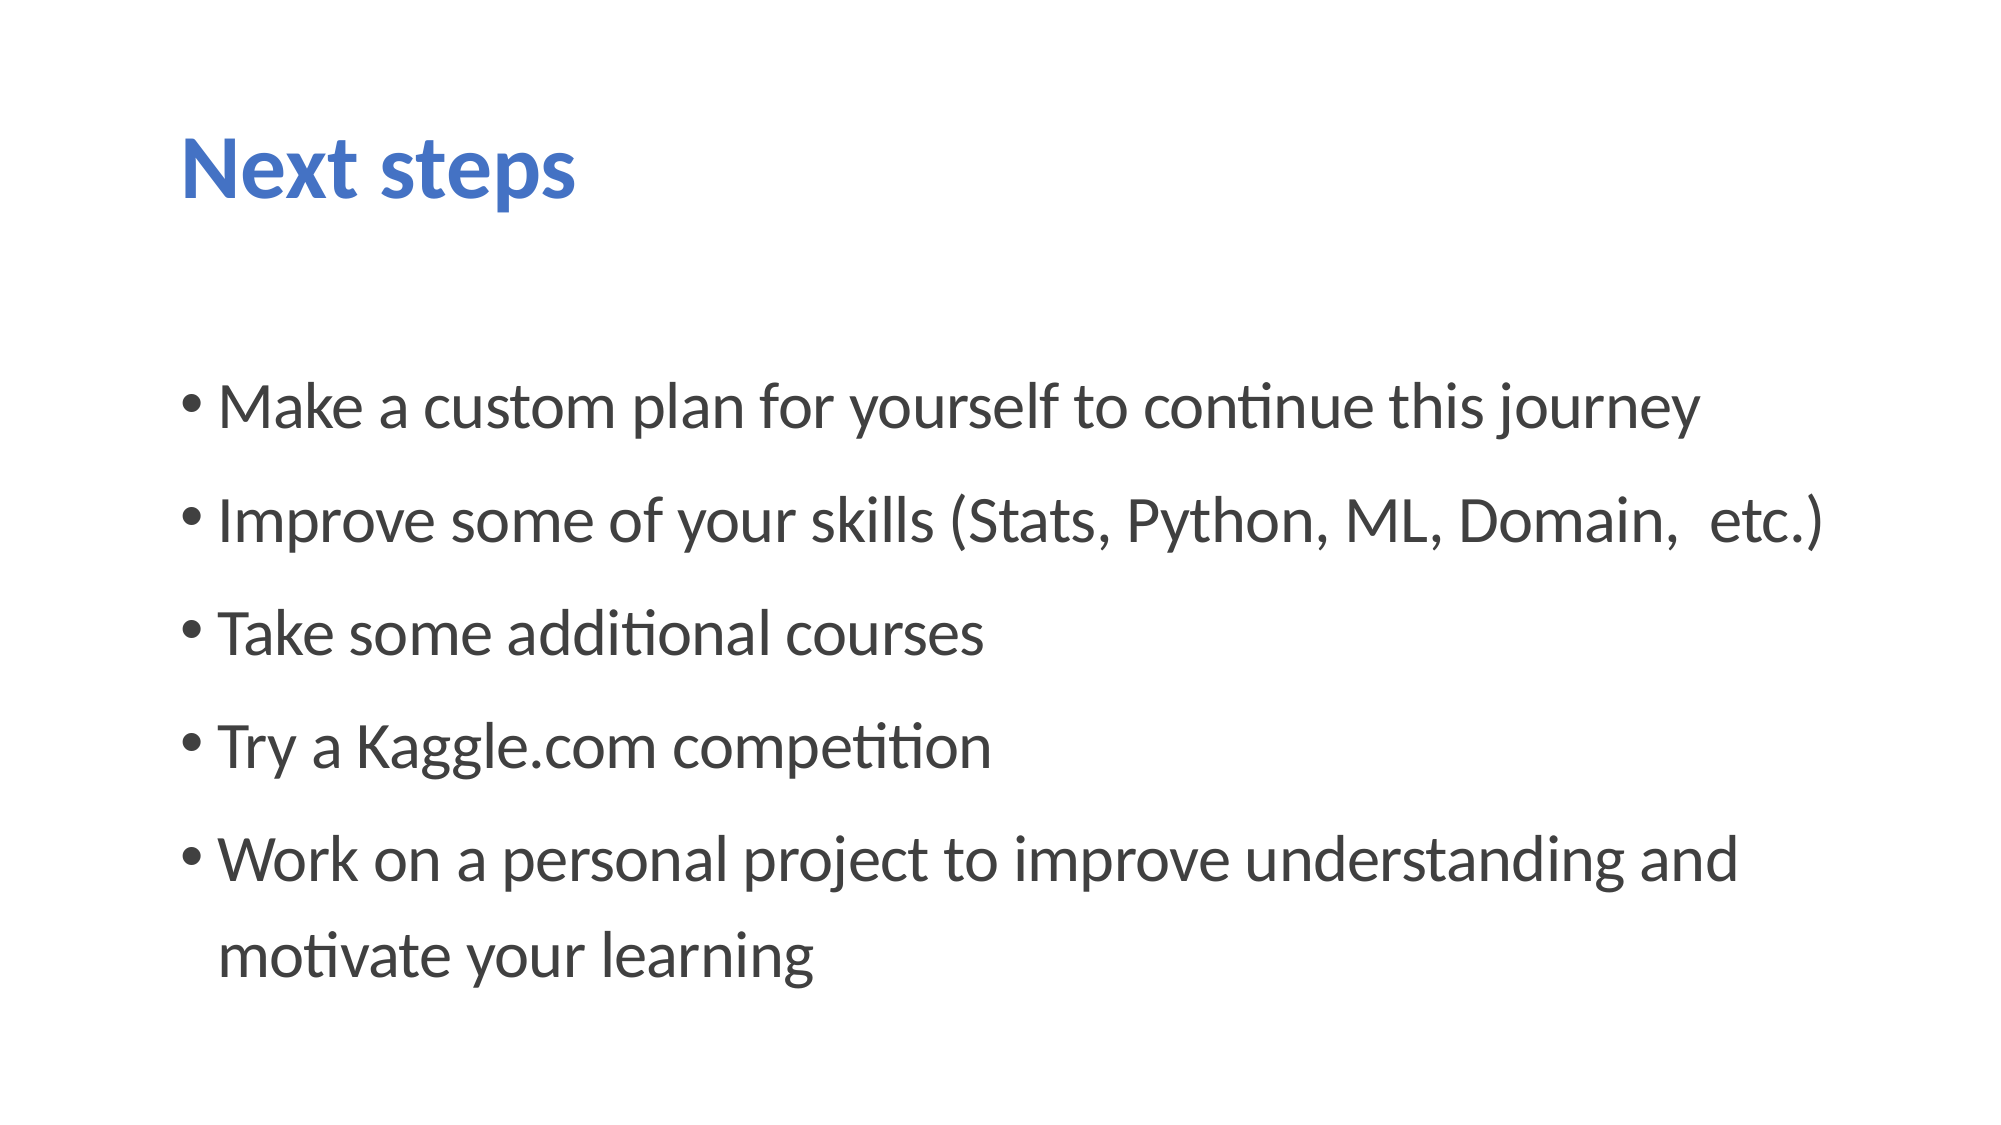

# Next steps

Make a custom plan for yourself to continue this journey
Improve some of your skills (Stats, Python, ML, Domain,  etc.)
Take some additional courses
Try a Kaggle.com competition
Work on a personal project to improve understanding and motivate your learning